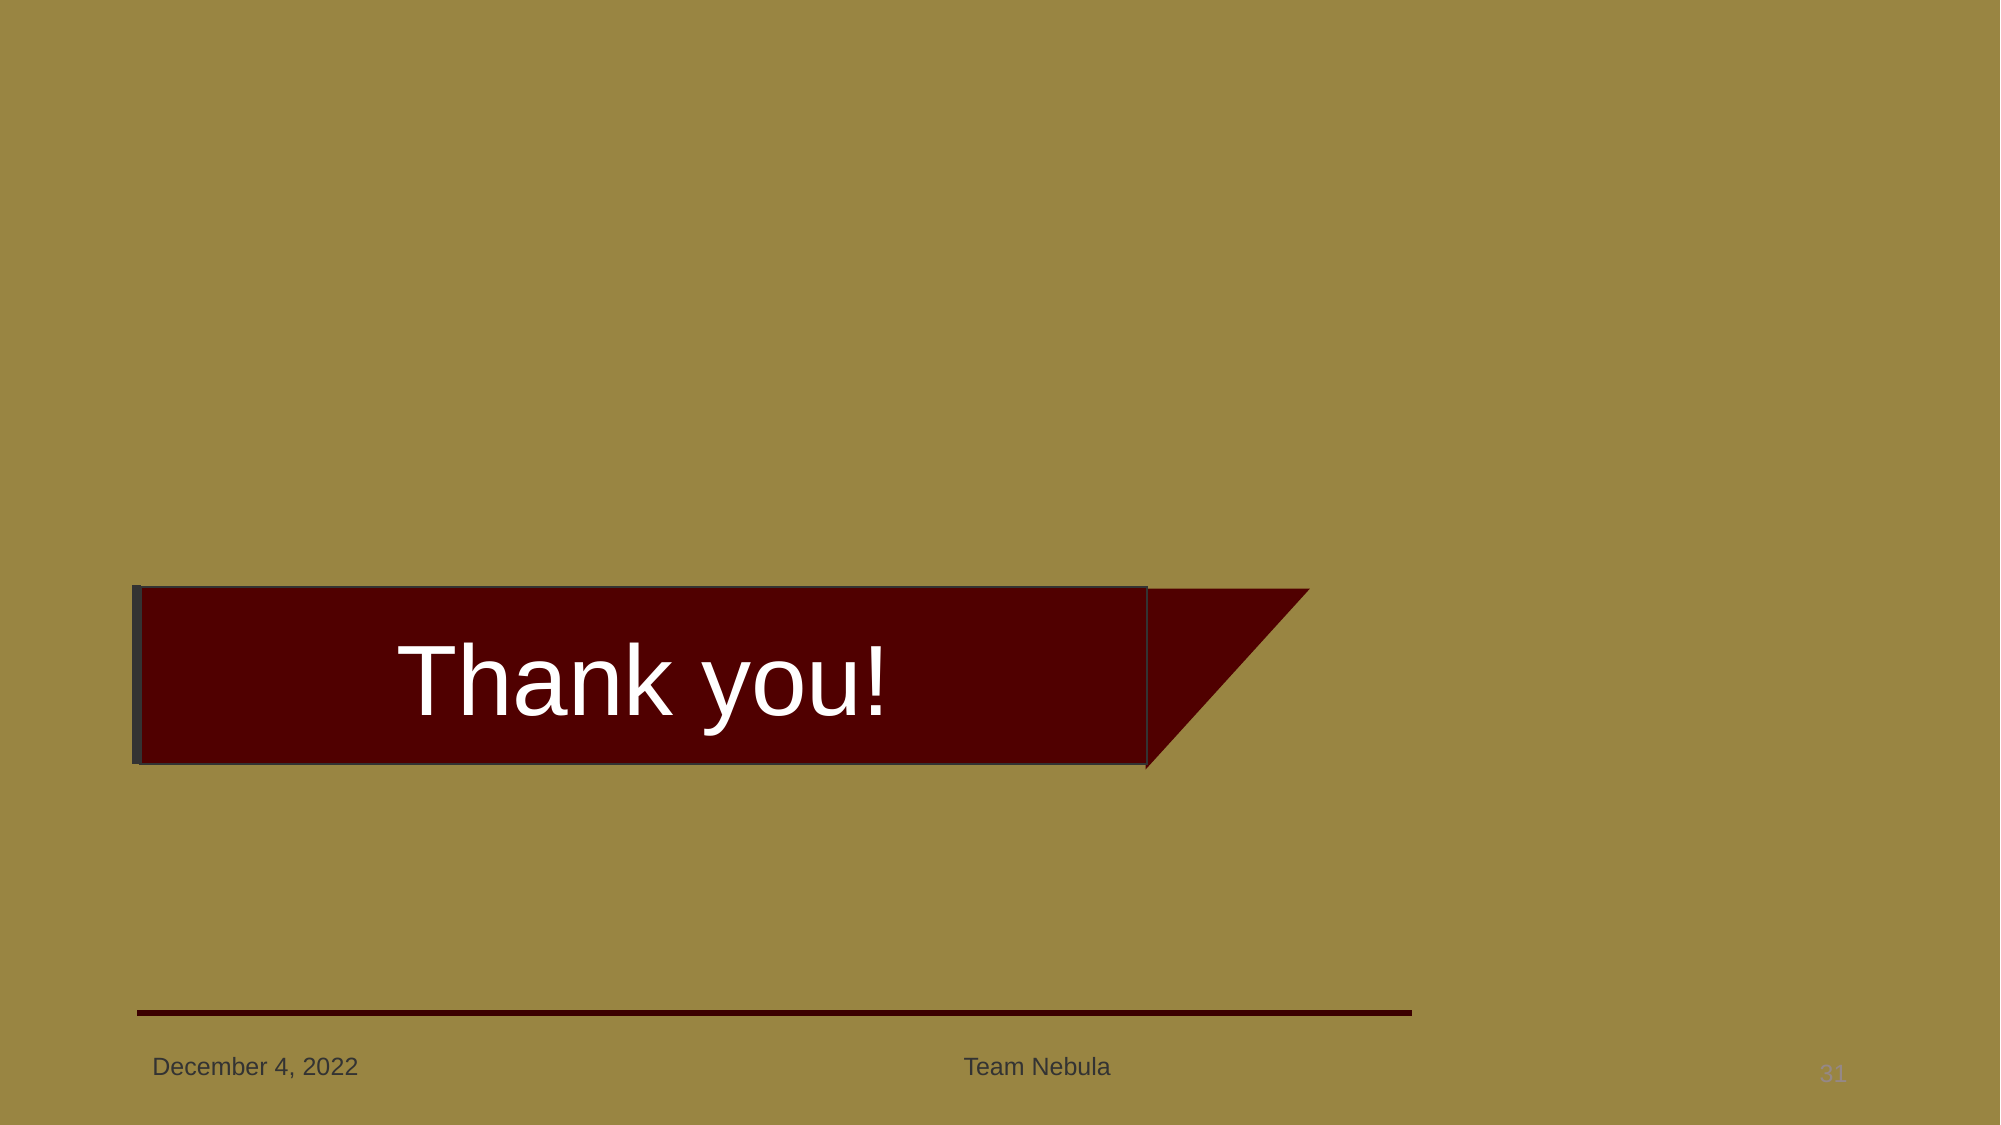

Thank you!

Team Nebula
December 4, 2022
31